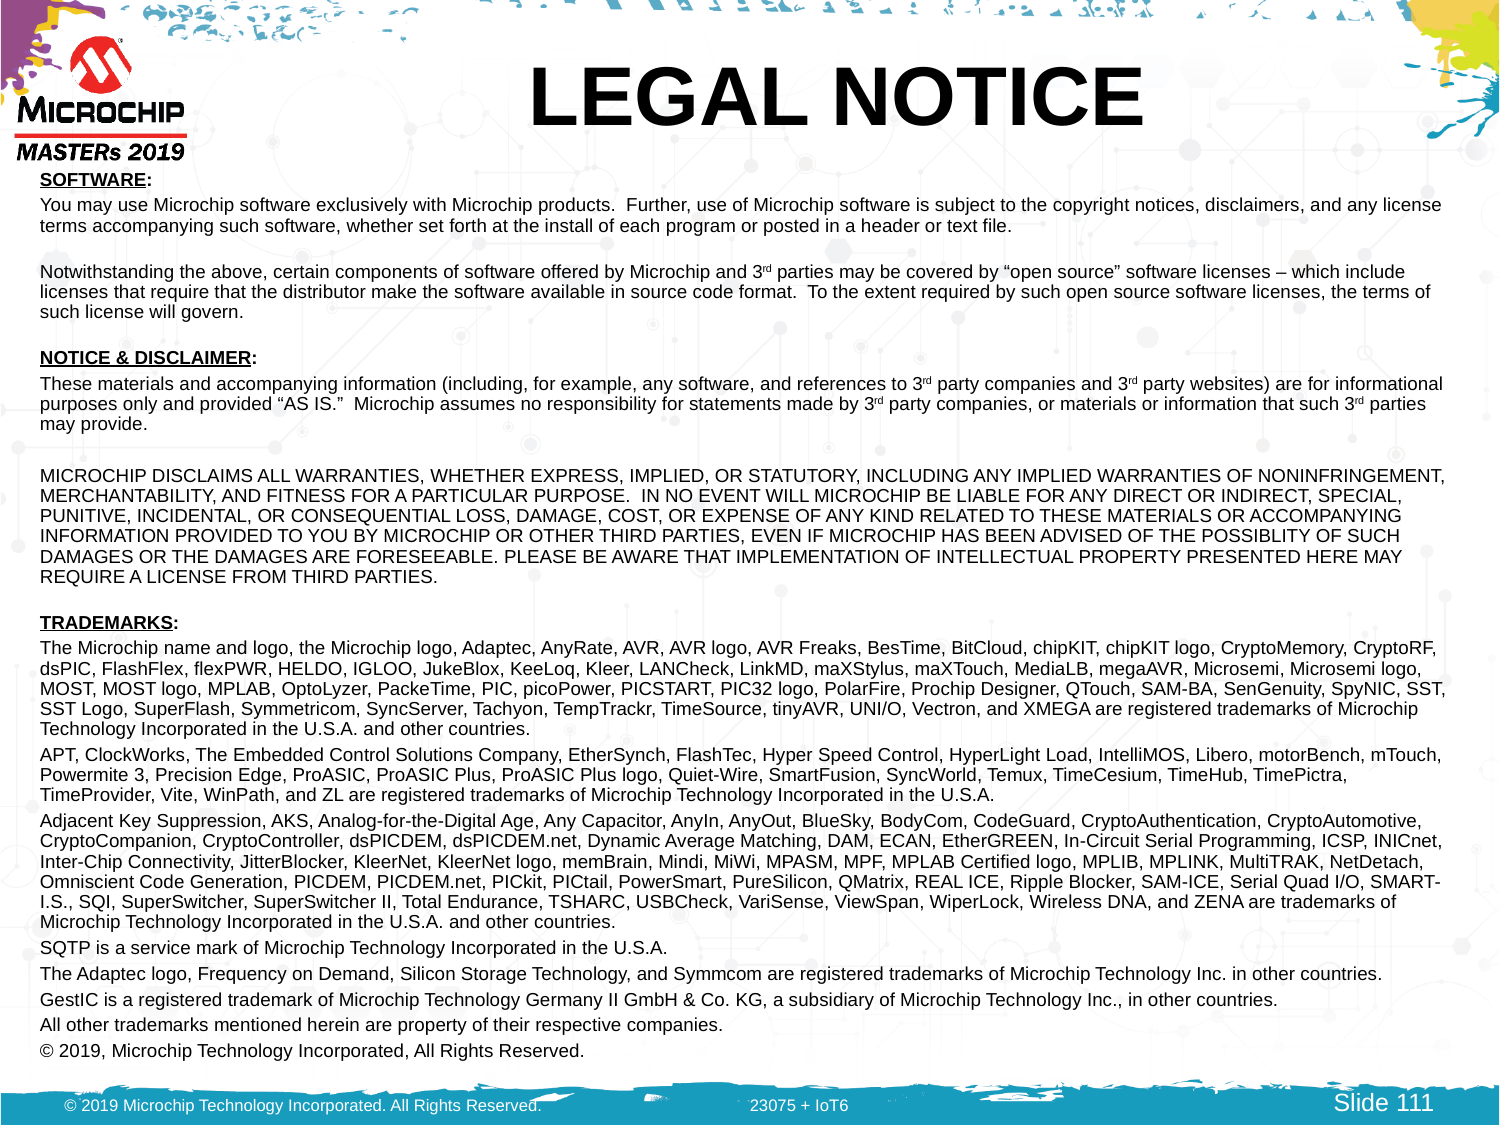

# LEGAL NOTICE
SOFTWARE:
You may use Microchip software exclusively with Microchip products.  Further, use of Microchip software is subject to the copyright notices, disclaimers, and any license terms accompanying such software, whether set forth at the install of each program or posted in a header or text file.
Notwithstanding the above, certain components of software offered by Microchip and 3rd parties may be covered by “open source” software licenses – which include licenses that require that the distributor make the software available in source code format.  To the extent required by such open source software licenses, the terms of such license will govern.

NOTICE & DISCLAIMER:
These materials and accompanying information (including, for example, any software, and references to 3rd party companies and 3rd party websites) are for informational purposes only and provided “AS IS.”  Microchip assumes no responsibility for statements made by 3rd party companies, or materials or information that such 3rd parties may provide.

MICROCHIP DISCLAIMS ALL WARRANTIES, WHETHER EXPRESS, IMPLIED, OR STATUTORY, INCLUDING ANY IMPLIED WARRANTIES OF NONINFRINGEMENT, MERCHANTABILITY, AND FITNESS FOR A PARTICULAR PURPOSE.  IN NO EVENT WILL MICROCHIP BE LIABLE FOR ANY DIRECT OR INDIRECT, SPECIAL, PUNITIVE, INCIDENTAL, OR CONSEQUENTIAL LOSS, DAMAGE, COST, OR EXPENSE OF ANY KIND RELATED TO THESE MATERIALS OR ACCOMPANYING INFORMATION PROVIDED TO YOU BY MICROCHIP OR OTHER THIRD PARTIES, EVEN IF MICROCHIP HAS BEEN ADVISED OF THE POSSIBLITY OF SUCH DAMAGES OR THE DAMAGES ARE FORESEEABLE. PLEASE BE AWARE THAT IMPLEMENTATION OF INTELLECTUAL PROPERTY PRESENTED HERE MAY REQUIRE A LICENSE FROM THIRD PARTIES.

TRADEMARKS:
The Microchip name and logo, the Microchip logo, Adaptec, AnyRate, AVR, AVR logo, AVR Freaks, BesTime, BitCloud, chipKIT, chipKIT logo, CryptoMemory, CryptoRF, dsPIC, FlashFlex, flexPWR, HELDO, IGLOO, JukeBlox, KeeLoq, Kleer, LANCheck, LinkMD, maXStylus, maXTouch, MediaLB, megaAVR, Microsemi, Microsemi logo, MOST, MOST logo, MPLAB, OptoLyzer, PackeTime, PIC, picoPower, PICSTART, PIC32 logo, PolarFire, Prochip Designer, QTouch, SAM-BA, SenGenuity, SpyNIC, SST, SST Logo, SuperFlash, Symmetricom, SyncServer, Tachyon, TempTrackr, TimeSource, tinyAVR, UNI/O, Vectron, and XMEGA are registered trademarks of Microchip Technology Incorporated in the U.S.A. and other countries.
APT, ClockWorks, The Embedded Control Solutions Company, EtherSynch, FlashTec, Hyper Speed Control, HyperLight Load, IntelliMOS, Libero, motorBench, mTouch, Powermite 3, Precision Edge, ProASIC, ProASIC Plus, ProASIC Plus logo, Quiet-Wire, SmartFusion, SyncWorld, Temux, TimeCesium, TimeHub, TimePictra, TimeProvider, Vite, WinPath, and ZL are registered trademarks of Microchip Technology Incorporated in the U.S.A.
Adjacent Key Suppression, AKS, Analog-for-the-Digital Age, Any Capacitor, AnyIn, AnyOut, BlueSky, BodyCom, CodeGuard, CryptoAuthentication, CryptoAutomotive, CryptoCompanion, CryptoController, dsPICDEM, dsPICDEM.net, Dynamic Average Matching, DAM, ECAN, EtherGREEN, In-Circuit Serial Programming, ICSP, INICnet, Inter-Chip Connectivity, JitterBlocker, KleerNet, KleerNet logo, memBrain, Mindi, MiWi, MPASM, MPF, MPLAB Certified logo, MPLIB, MPLINK, MultiTRAK, NetDetach, Omniscient Code Generation, PICDEM, PICDEM.net, PICkit, PICtail, PowerSmart, PureSilicon, QMatrix, REAL ICE, Ripple Blocker, SAM-ICE, Serial Quad I/O, SMART-I.S., SQI, SuperSwitcher, SuperSwitcher II, Total Endurance, TSHARC, USBCheck, VariSense, ViewSpan, WiperLock, Wireless DNA, and ZENA are trademarks of Microchip Technology Incorporated in the U.S.A. and other countries.
SQTP is a service mark of Microchip Technology Incorporated in the U.S.A.
The Adaptec logo, Frequency on Demand, Silicon Storage Technology, and Symmcom are registered trademarks of Microchip Technology Inc. in other countries.
GestIC is a registered trademark of Microchip Technology Germany II GmbH & Co. KG, a subsidiary of Microchip Technology Inc., in other countries.
All other trademarks mentioned herein are property of their respective companies.
© 2019, Microchip Technology Incorporated, All Rights Reserved.